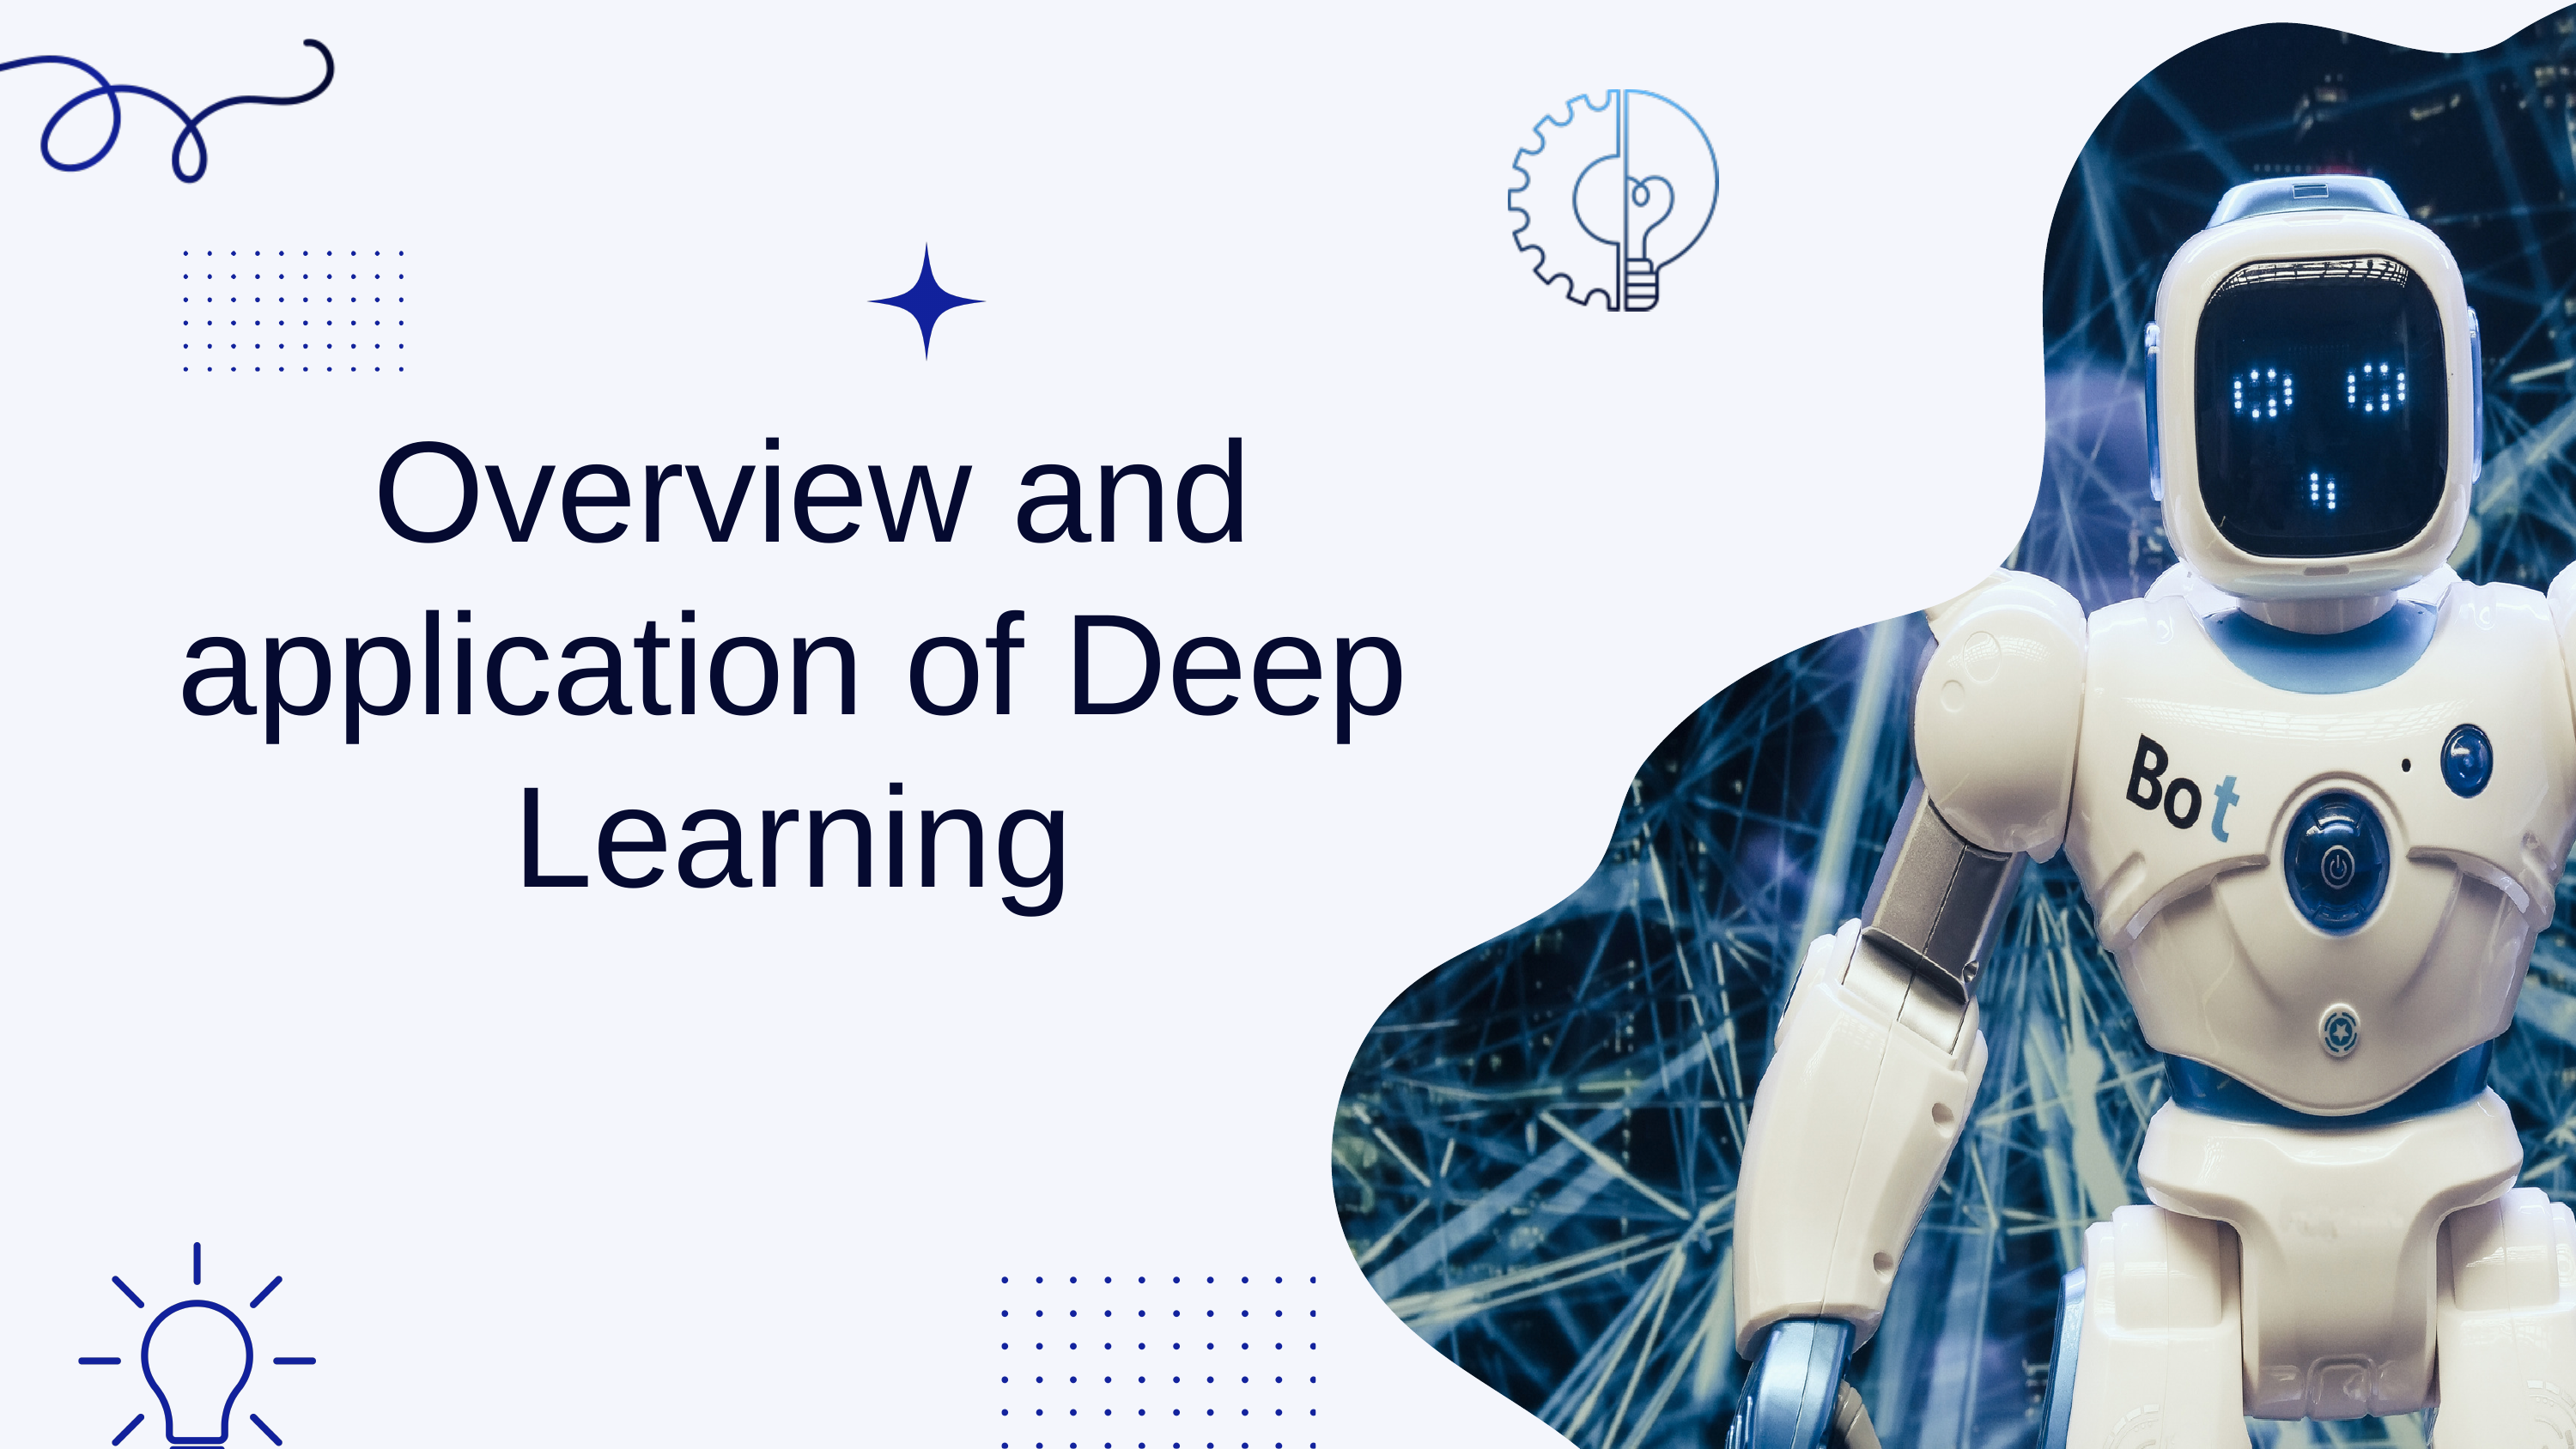

Overview and application of Deep Learning
"Deep learning: where data whispers, and algorithms listen."